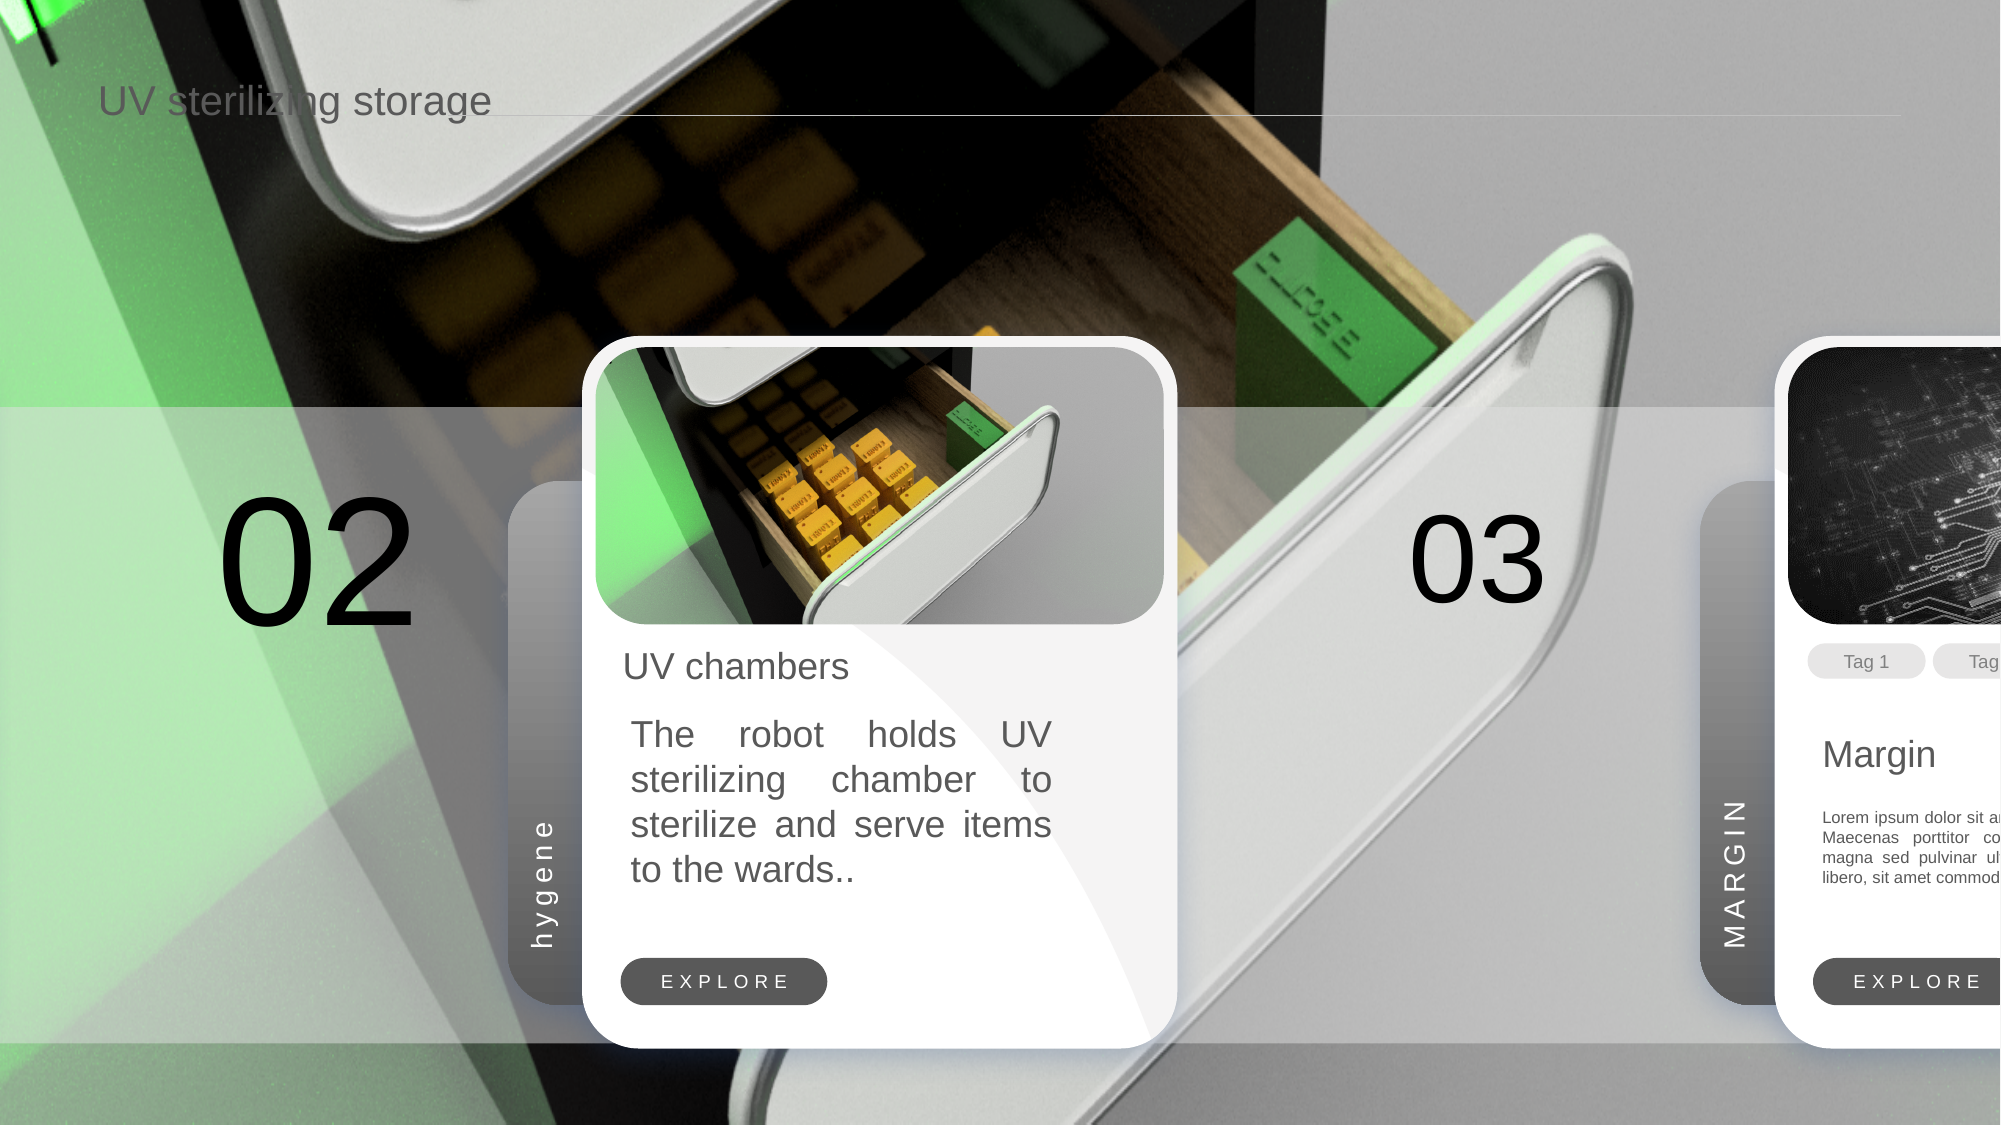

UV sterilizing storage

Tag 1
Tag 2
Corporate
Lorem ipsum dolor sit amet, consectetuer adipiscing elit. Maecenas porttitor congue massa. Fusce posuere, magna sed pulvinar ultricies, purus lectus malesuada libero, sit amet commodo magna eros quis urna.

EXPLORE

UV chambers
The robot holds UV sterilizing chamber to sterilize and serve items to the wards..
EXPLORE

Tag 1
Tag 2
Margin
Lorem ipsum dolor sit amet, consectetuer adipiscing elit. Maecenas porttitor congue massa. Fusce posuere, magna sed pulvinar ultricies, purus lectus malesuada libero, sit amet commodo magna eros quis urna.

EXPLORE

Tag 1
Tag 2
Team
Lorem ipsum dolor sit amet, consectetuer adipiscing elit. Maecenas porttitor congue massa. Fusce posuere, magna sed pulvinar ultricies, purus lectus malesuada libero, sit amet commodo magna eros quis urna.

EXPLORE

Tag 1
Tag 2
Communication
Lorem ipsum dolor sit amet, consectetuer adipiscing elit. Maecenas porttitor congue massa. Fusce posuere, magna sed pulvinar ultricies, purus lectus malesuada libero, sit amet commodo magna eros quis urna.

EXPLORE

Tag 1
Tag 2
Shares
Lorem ipsum dolor sit amet, consectetuer adipiscing elit. Maecenas porttitor congue massa. Fusce posuere, magna sed pulvinar ultricies, purus lectus malesuada libero, sit amet commodo magna eros quis urna.

EXPLORE

Tag 1
Tag 2
Target
Lorem ipsum dolor sit amet, consectetuer adipiscing elit. Maecenas porttitor congue massa. Fusce posuere, magna sed pulvinar ultricies, purus lectus malesuada libero, sit amet commodo magna eros quis urna.

EXPLORE

Tag 1
Tag 2
Risk
Lorem ipsum dolor sit amet, consectetuer adipiscing elit. Maecenas porttitor congue massa. Fusce posuere, magna sed pulvinar ultricies, purus lectus malesuada libero, sit amet commodo magna eros quis urna.

EXPLORE

Tag 1
Tag 2
Budget
Lorem ipsum dolor sit amet, consectetuer adipiscing elit. Maecenas porttitor congue massa. Fusce posuere, magna sed pulvinar ultricies, purus lectus malesuada libero, sit amet commodo magna eros quis urna.

EXPLORE

Tag 1
Tag 2
ROI
Lorem ipsum dolor sit amet, consectetuer adipiscing elit. Maecenas porttitor congue massa. Fusce posuere, magna sed pulvinar ultricies, purus lectus malesuada libero, sit amet commodo magna eros quis urna.

EXPLORE

02
01
03
04
05
06
07
08
09
10

COMMUNICATION
Corporate
Corporate
Corporate
Corporate
Corporate
Corporate
Corporate
Corporate
Corporate
Corporate
CORPORATE
hygene
MARGIN
TEAM
SHARES
TARGET
RISK
BUDGET
ROI